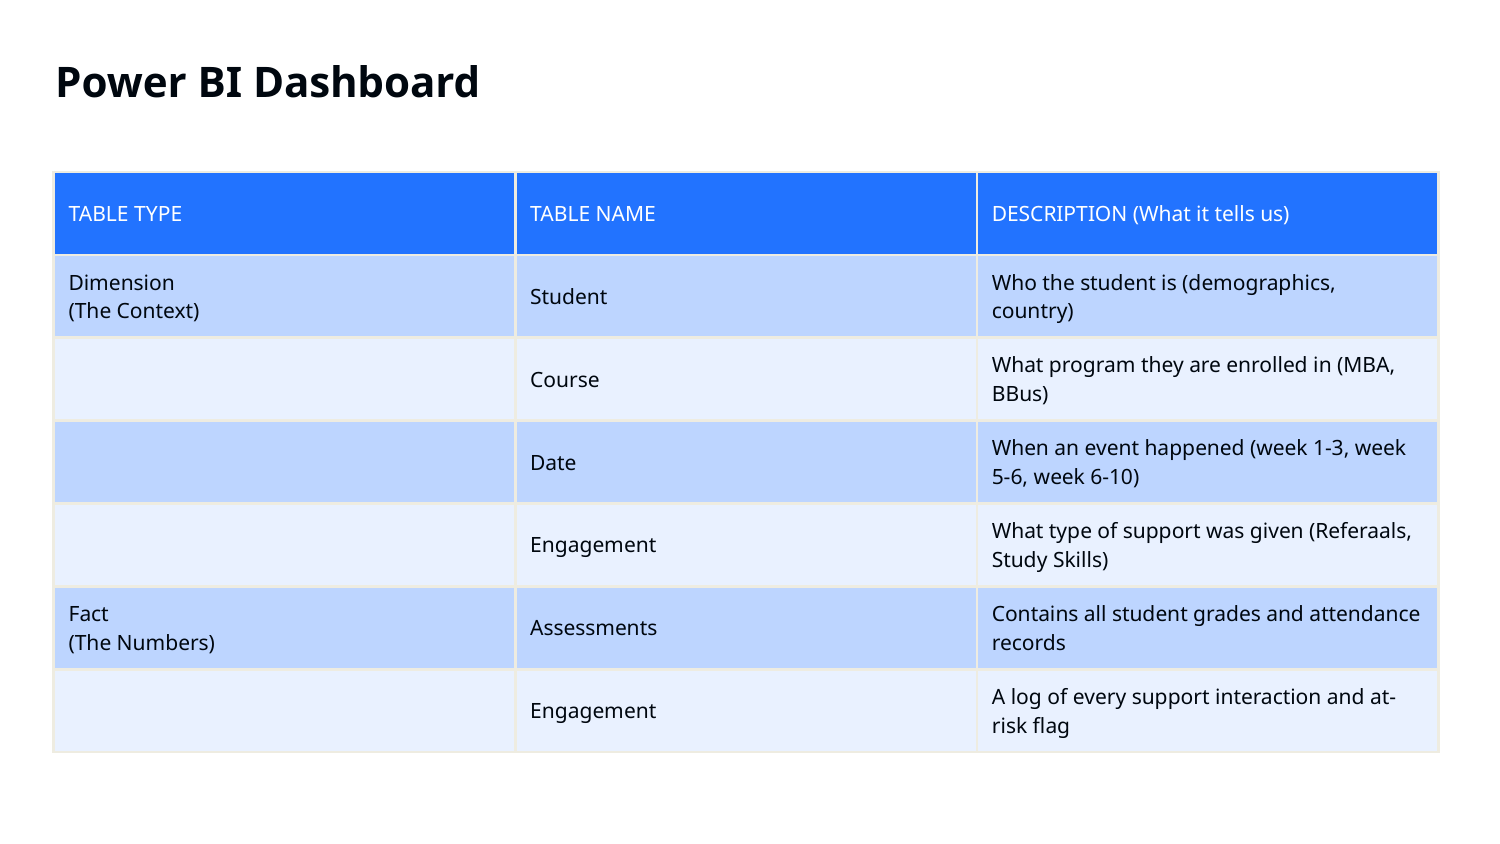

Power BI Dashboard
| TABLE TYPE | TABLE NAME | DESCRIPTION (What it tells us) |
| --- | --- | --- |
| Dimension (The Context) | Student | Who the student is (demographics, country) |
|  | Course | What program they are enrolled in (MBA, BBus) |
|  | Date | When an event happened (week 1-3, week 5-6, week 6-10) |
|  | Engagement | What type of support was given (Referaals, Study Skills) |
| Fact (The Numbers) | Assessments | Contains all student grades and attendance records |
|  | Engagement | A log of every support interaction and at-risk flag |